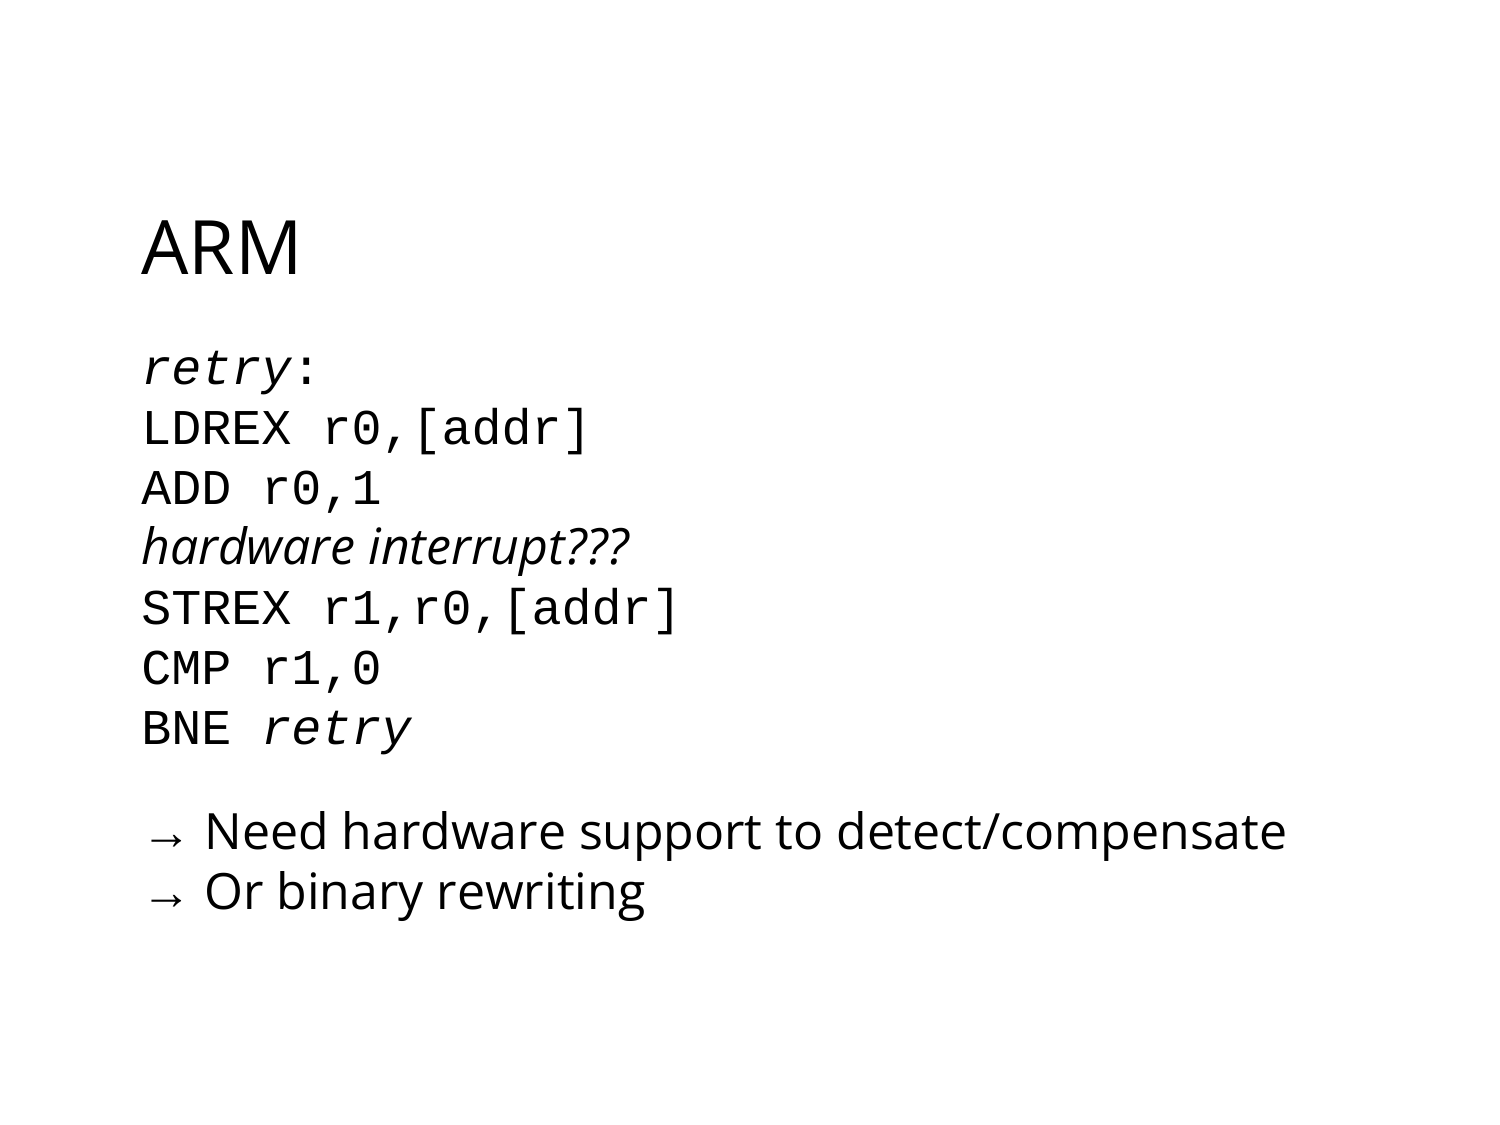

ARM

retry:
LDREX r0,[addr]
ADD r0,1
hardware interrupt???
STREX r1,r0,[addr]
CMP r1,0
BNE retry

→ Need hardware support to detect/compensate
→ Or binary rewriting